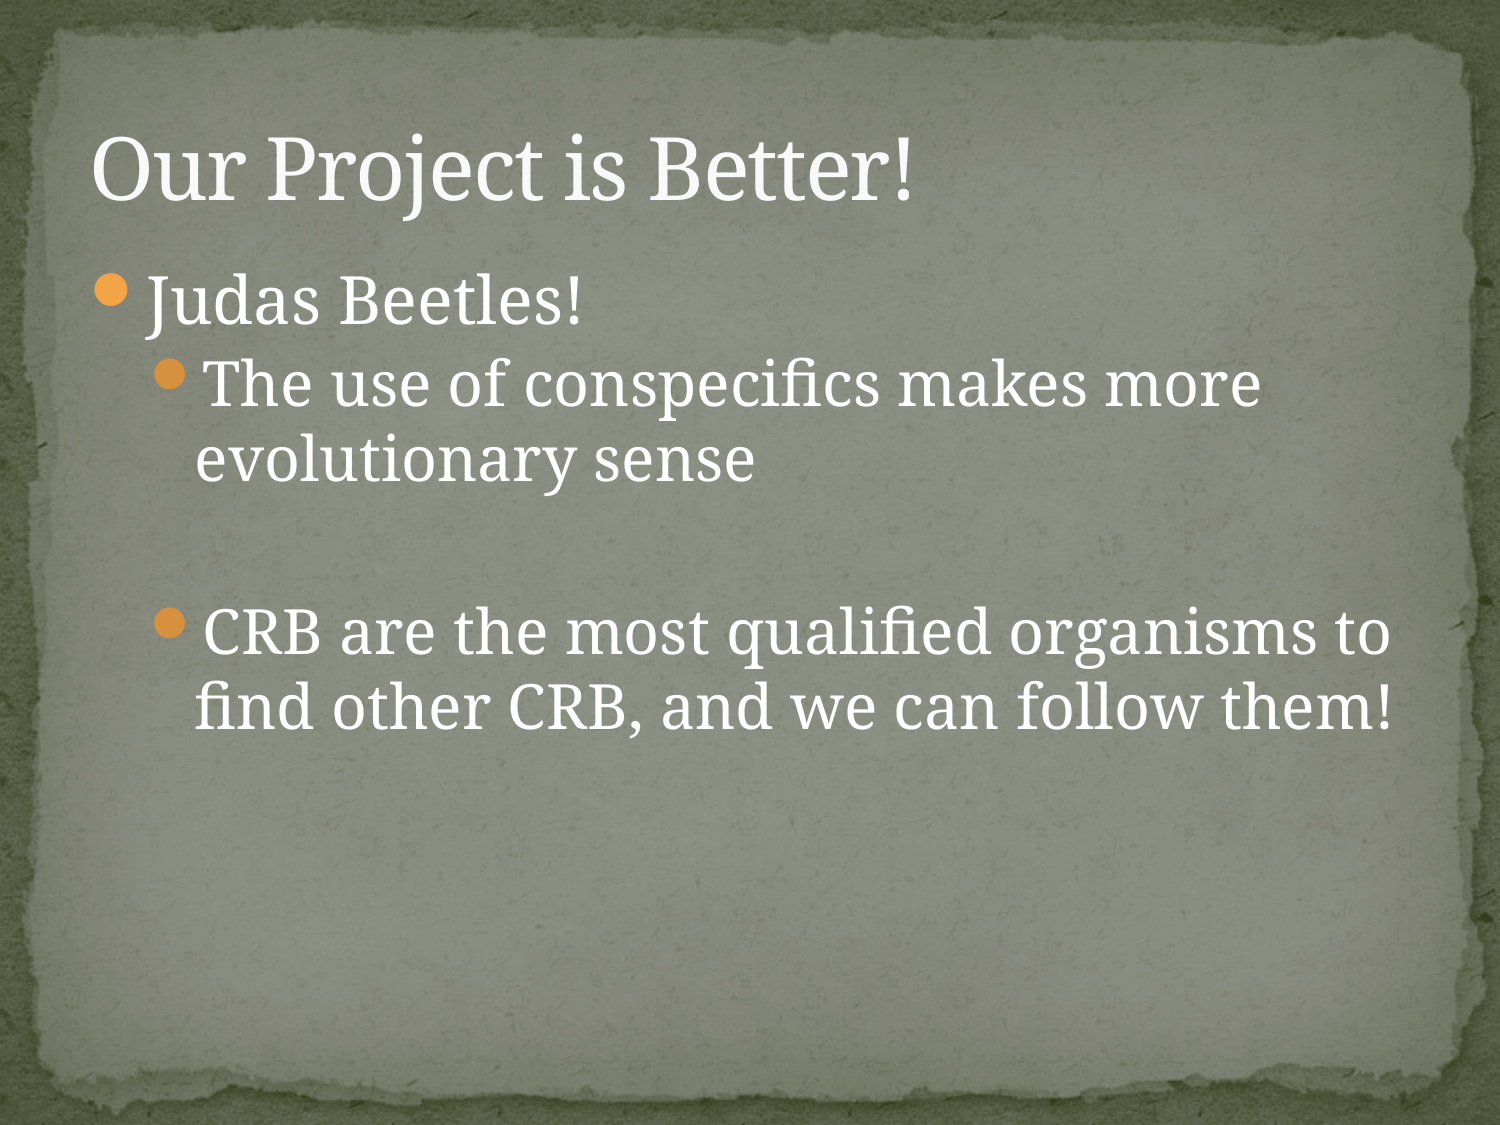

# Our Project is Better!
Judas Beetles!
The use of conspecifics makes more evolutionary sense

CRB are the most qualified organisms to find other CRB, and we can follow them!